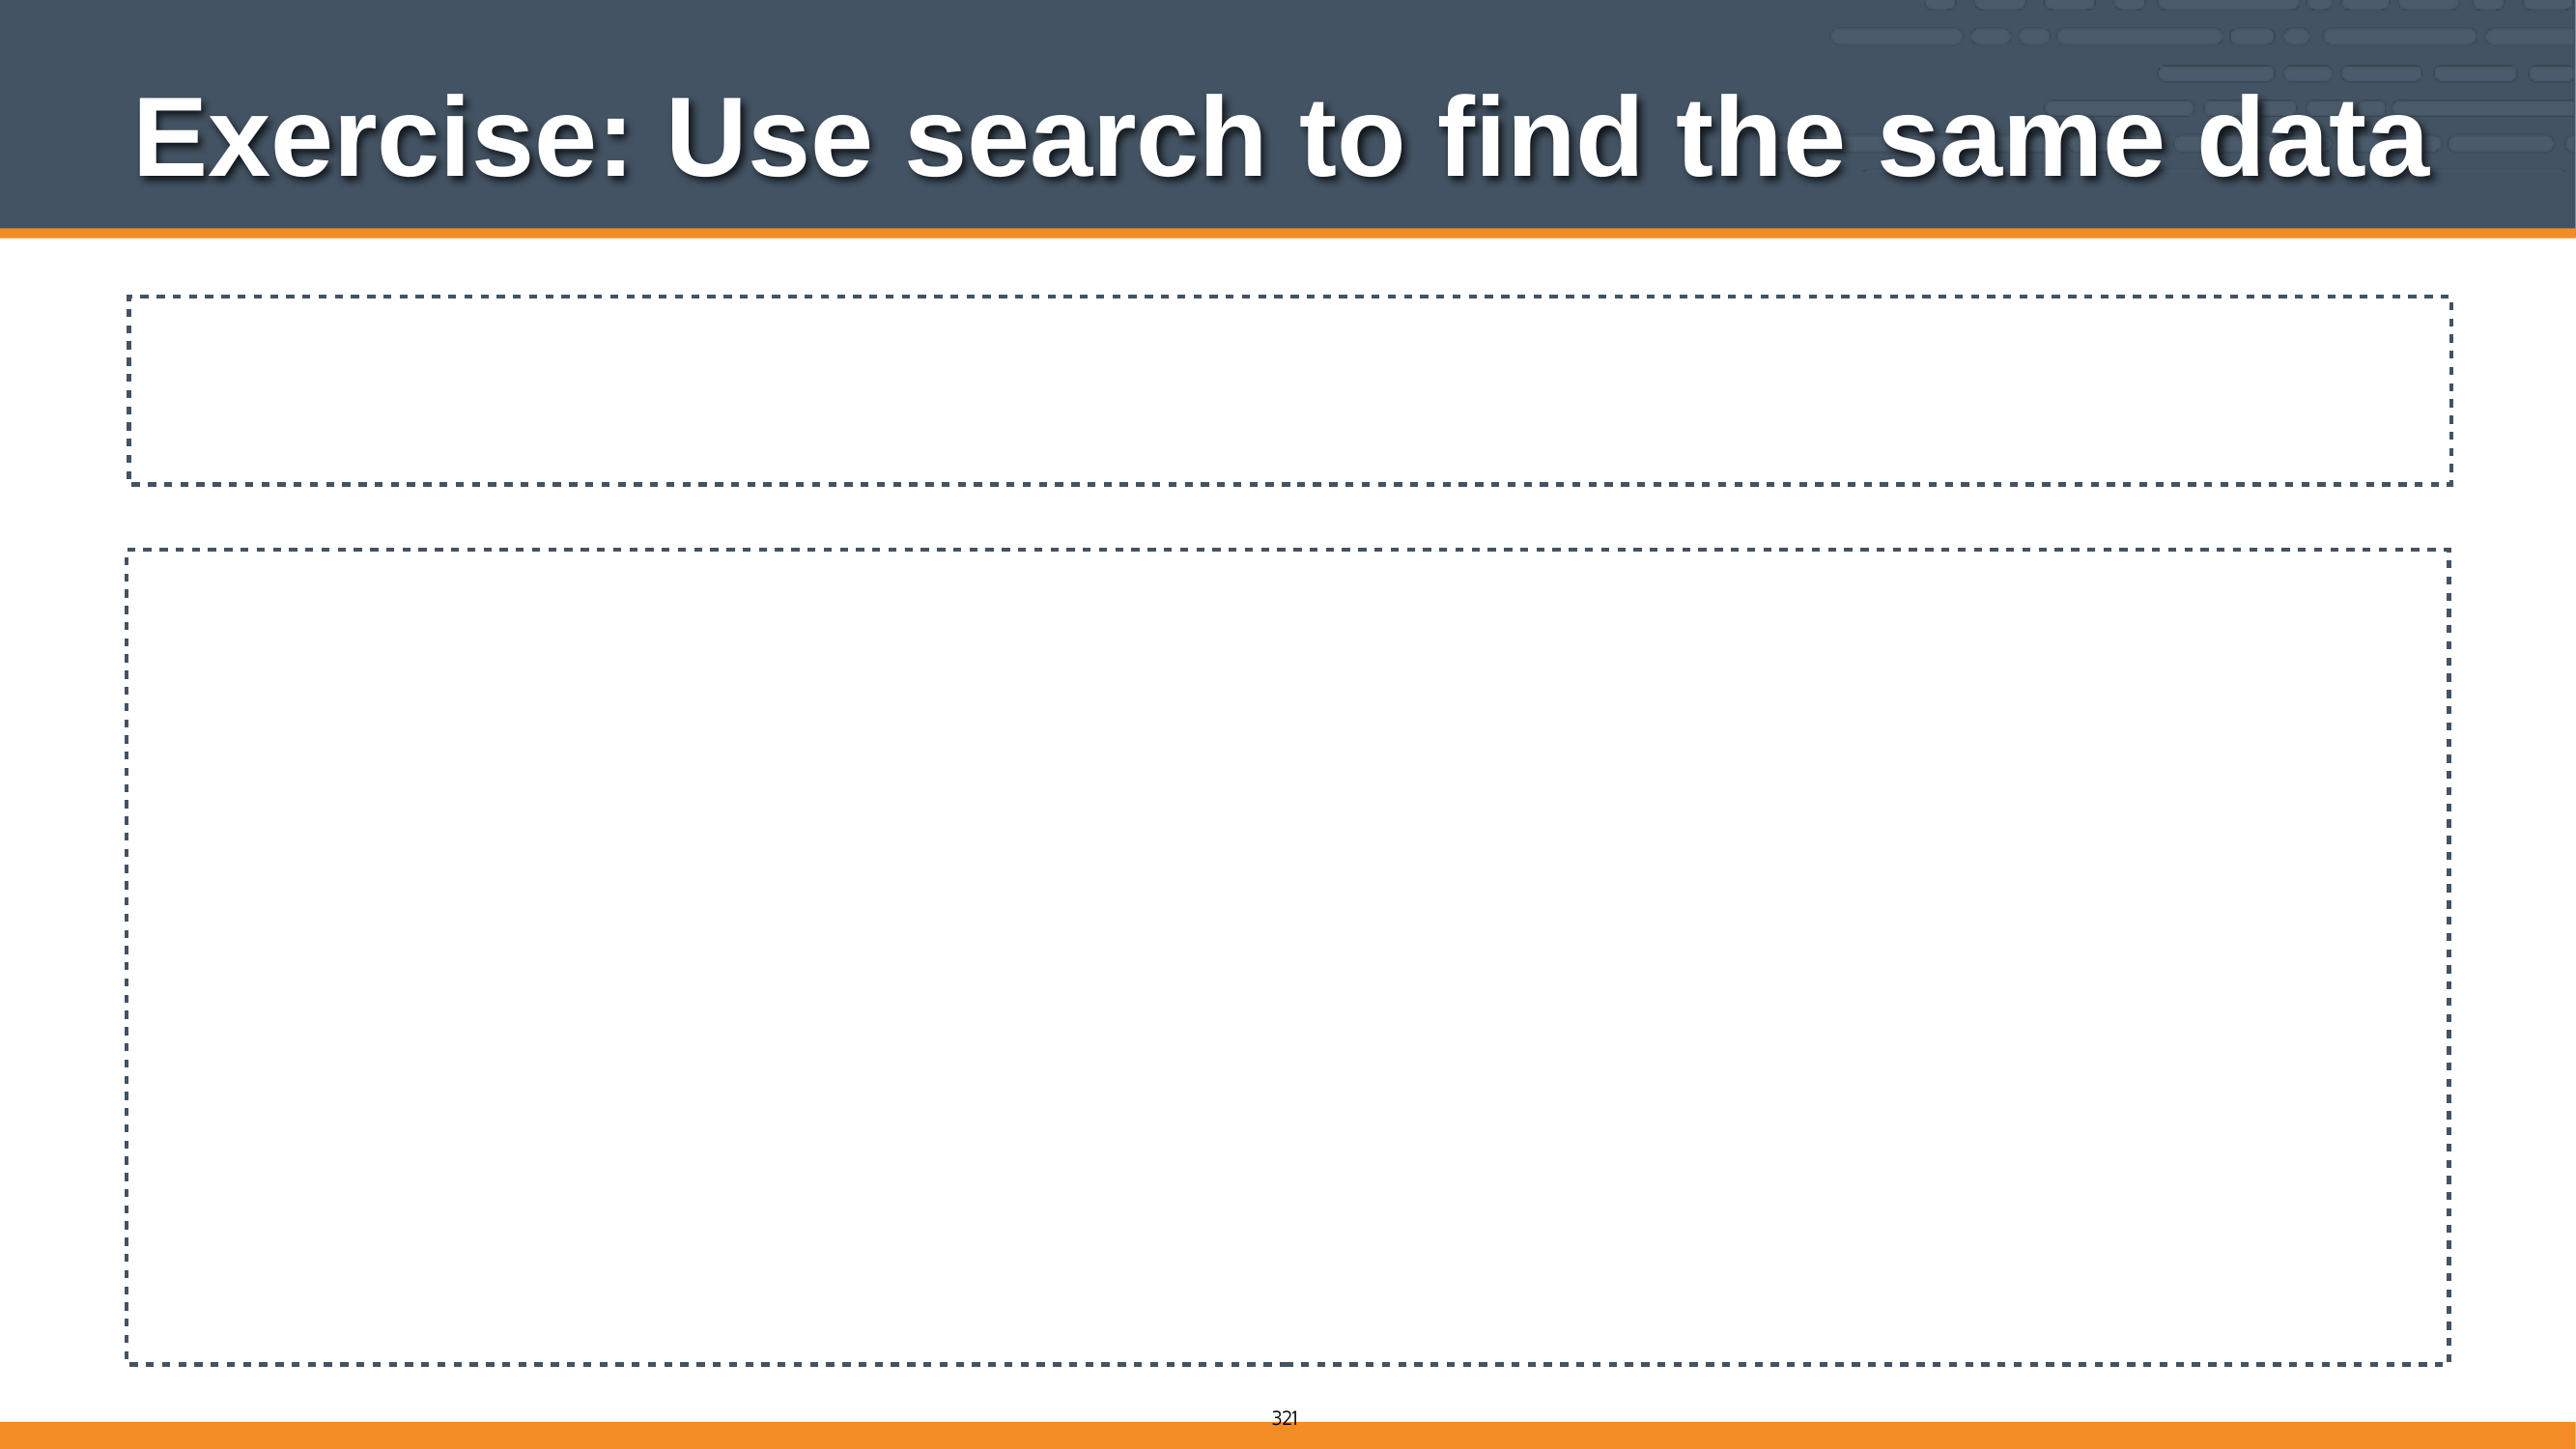

# Exercise: Use search to find the same data
$ knife search node "*:*" -a fqdn
1 items found

node1:
  fqdn: centos63.example.com
321